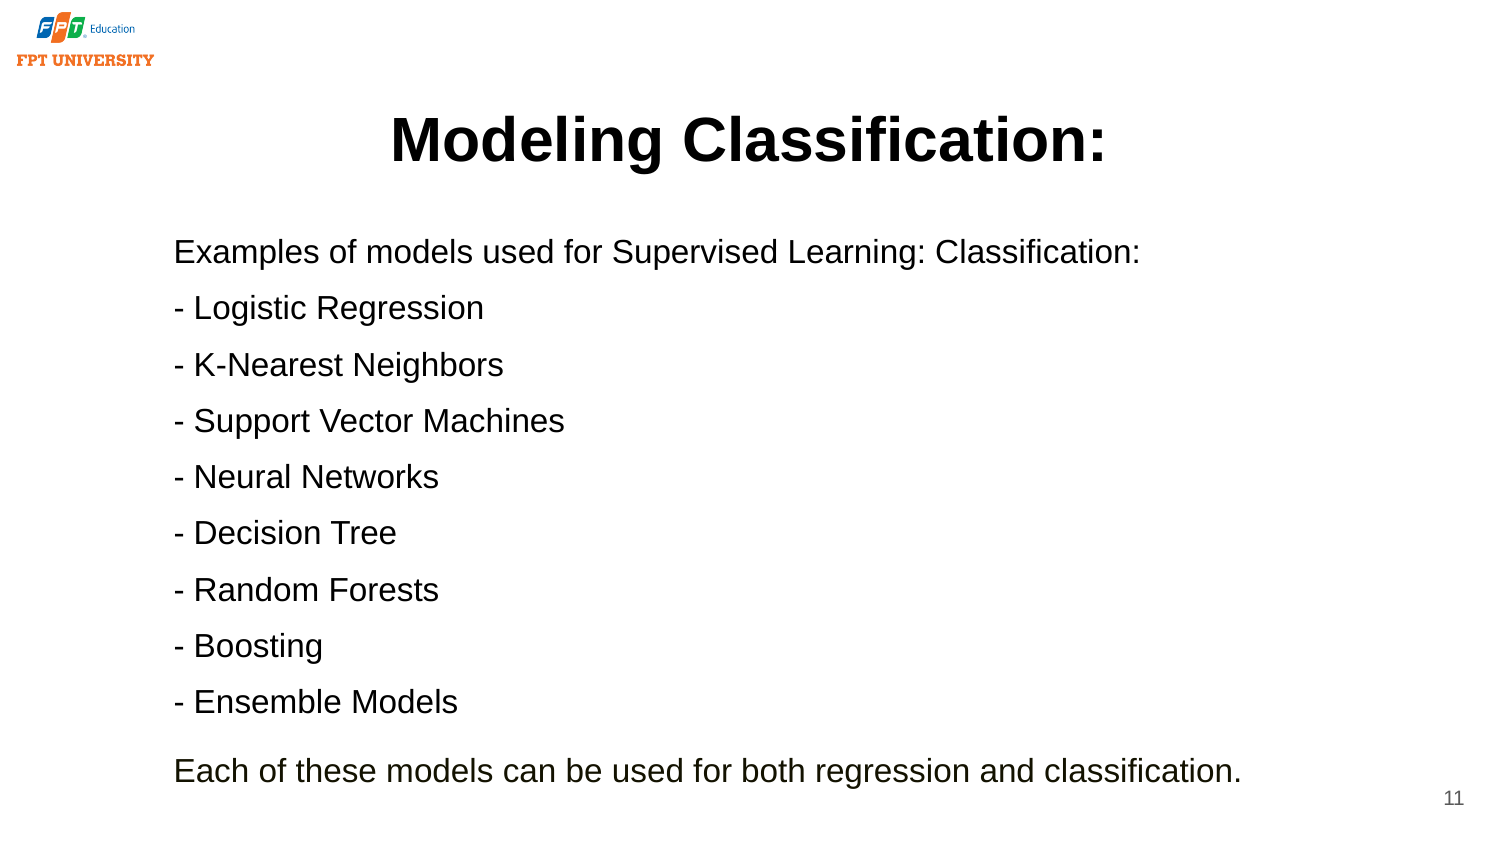

# Modeling Classification:
Examples of models used for Supervised Learning: Classification:
- Logistic Regression
- K-Nearest Neighbors
- Support Vector Machines
- Neural Networks
- Decision Tree
- Random Forests
- Boosting
- Ensemble Models

Each of these models can be used for both regression and classification.
11